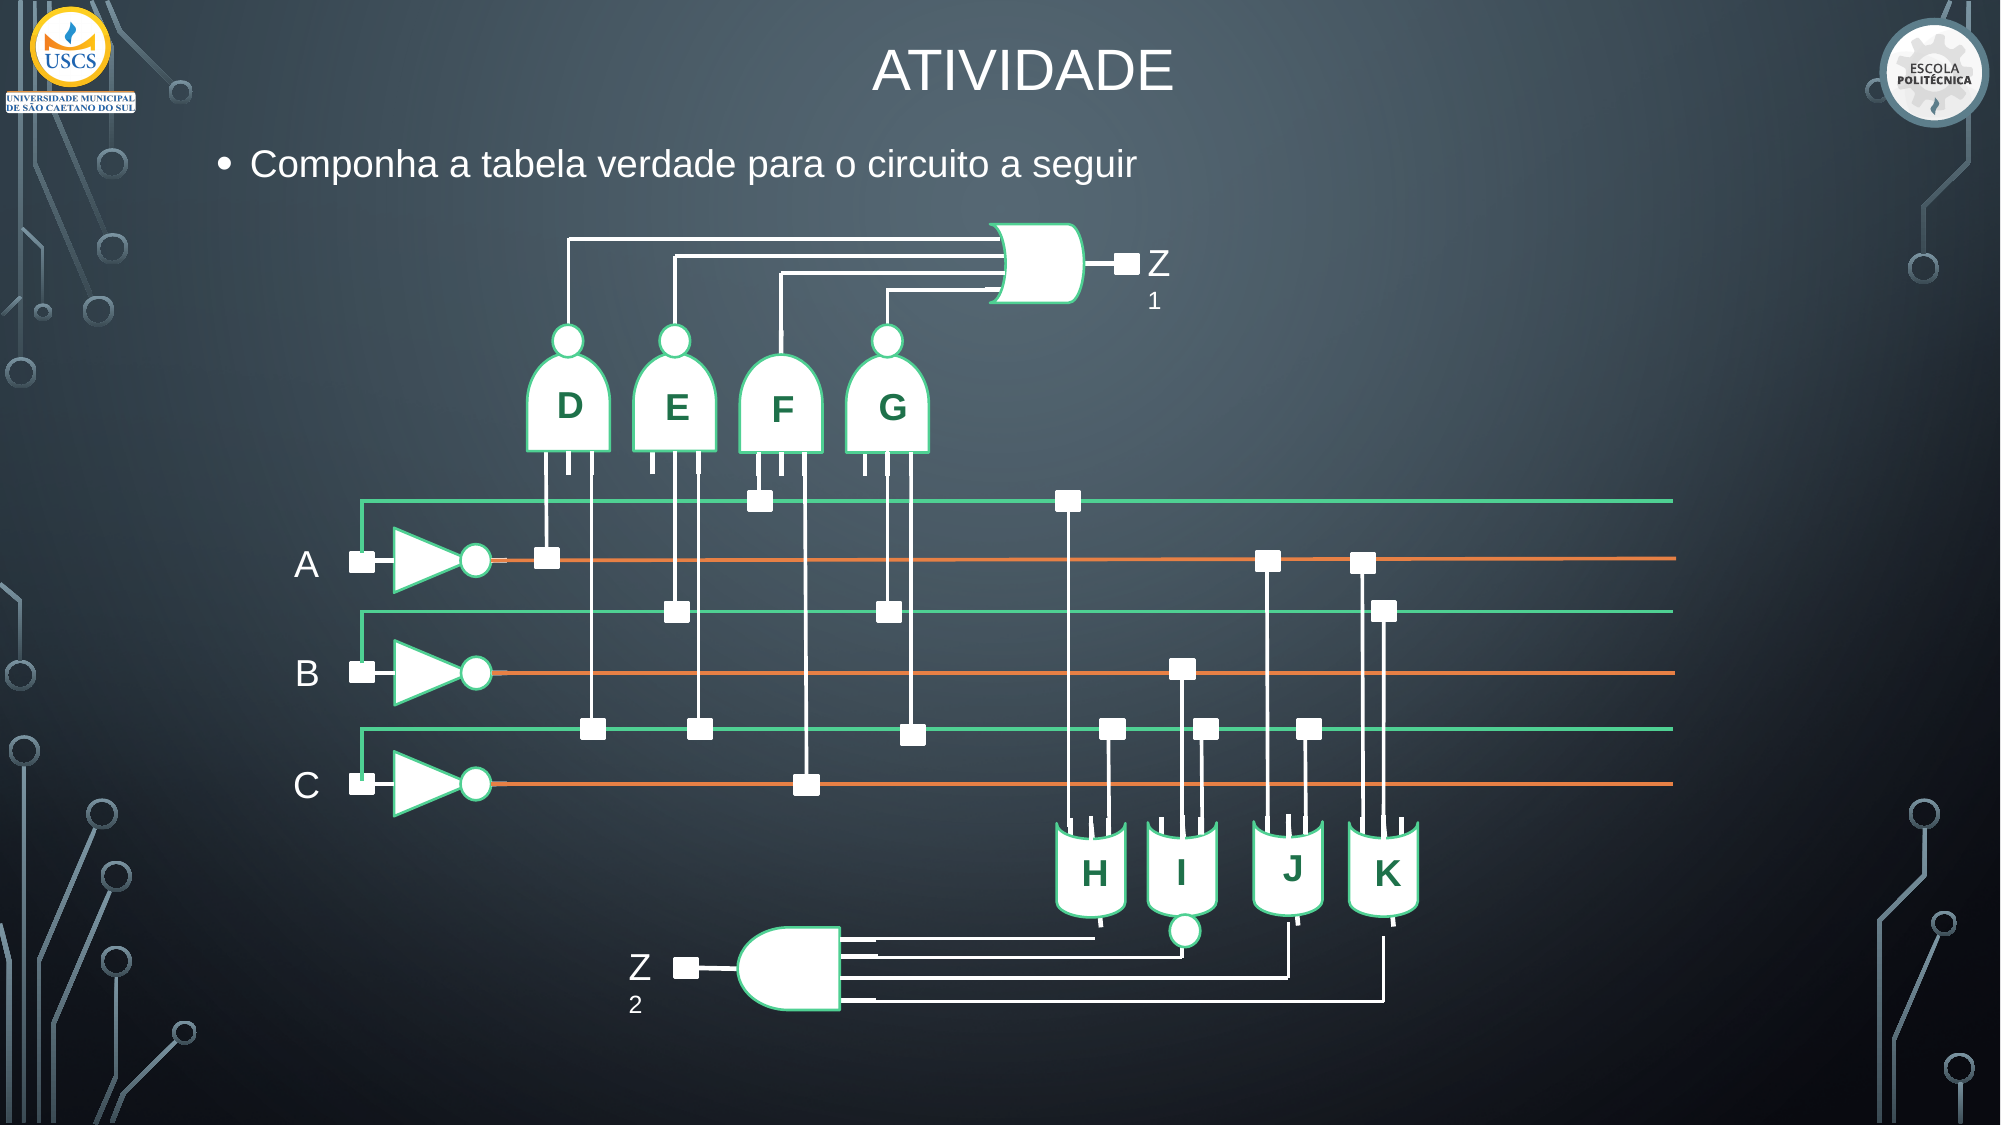

# ATIVIDADE
Componha a tabela verdade para o circuito a seguir

Z1

D
G
E
F

A

B

C

J

I
K

H

Z2